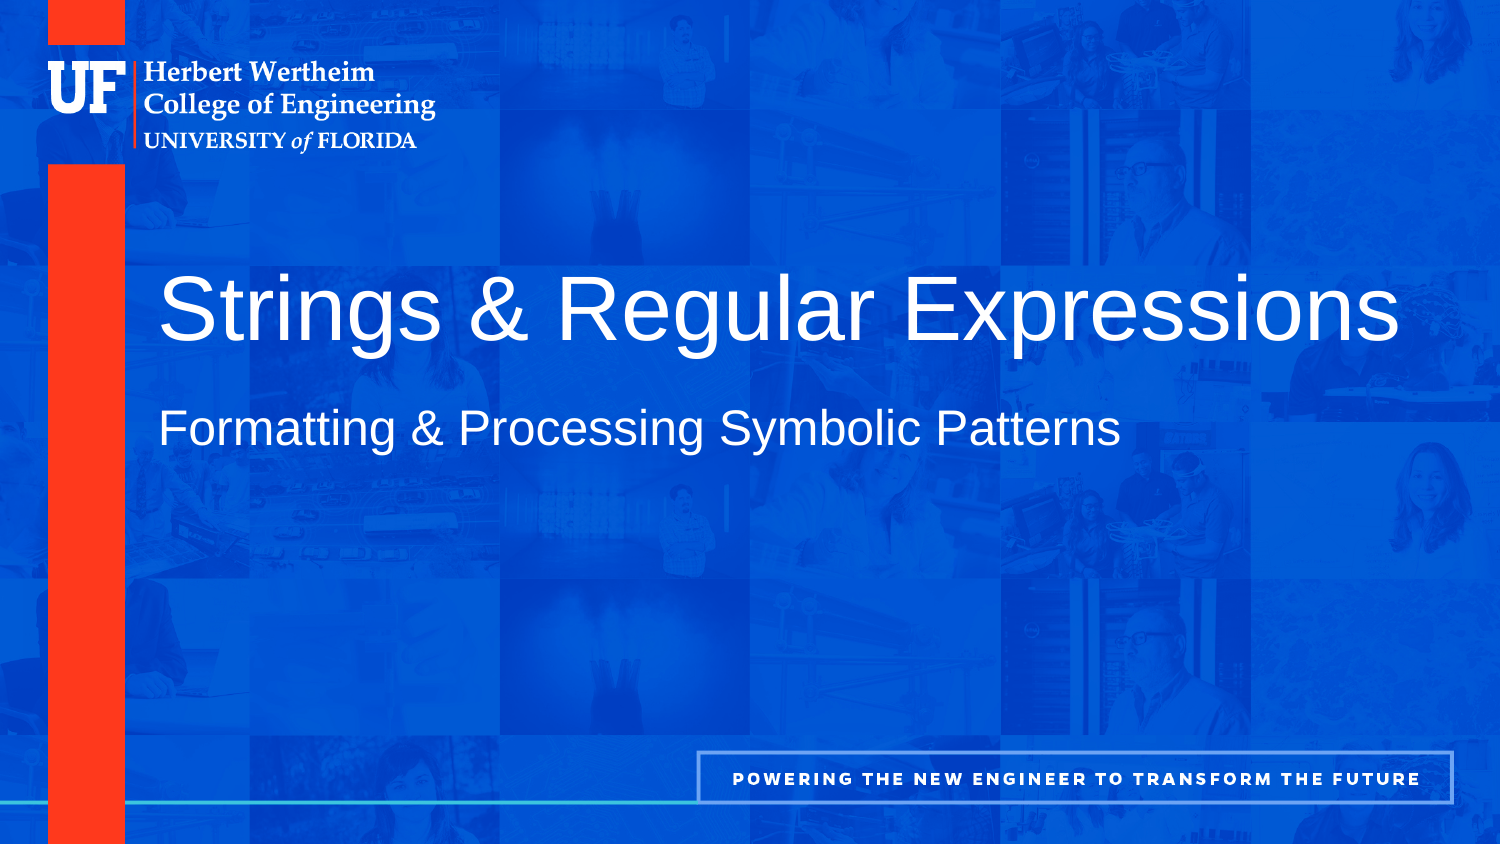

# Strings & Regular Expressions
Formatting & Processing Symbolic Patterns